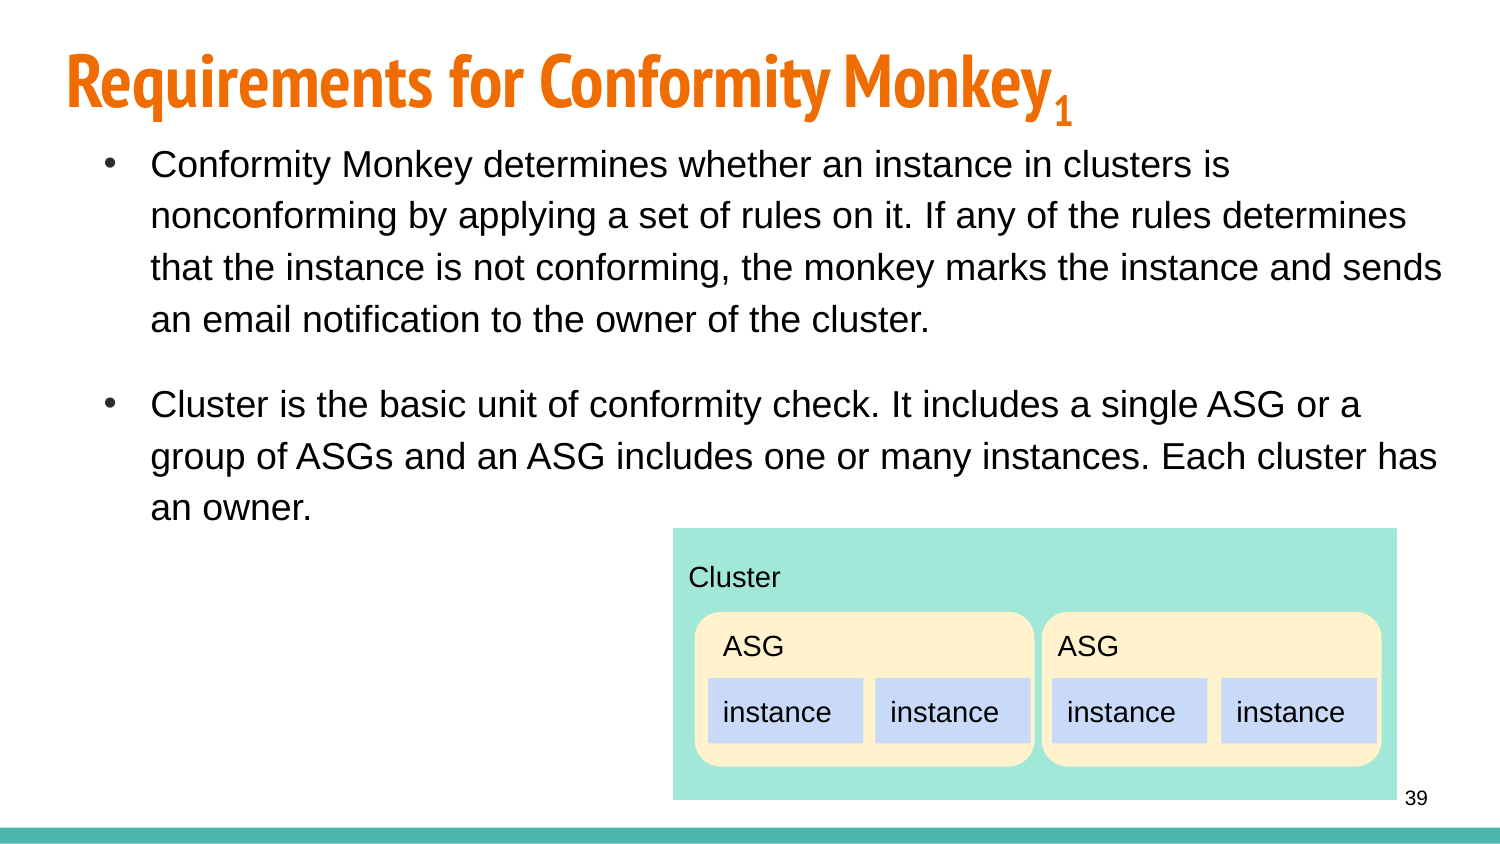

Requirements for Conformity Monkey1
Conformity Monkey determines whether an instance in clusters is nonconforming by applying a set of rules on it. If any of the rules determines that the instance is not conforming, the monkey marks the instance and sends an email notification to the owner of the cluster.
Cluster is the basic unit of conformity check. It includes a single ASG or a group of ASGs and an ASG includes one or many instances. Each cluster has an owner.

Cluster

ASG

ASG
instance
instance
instance
instance
39